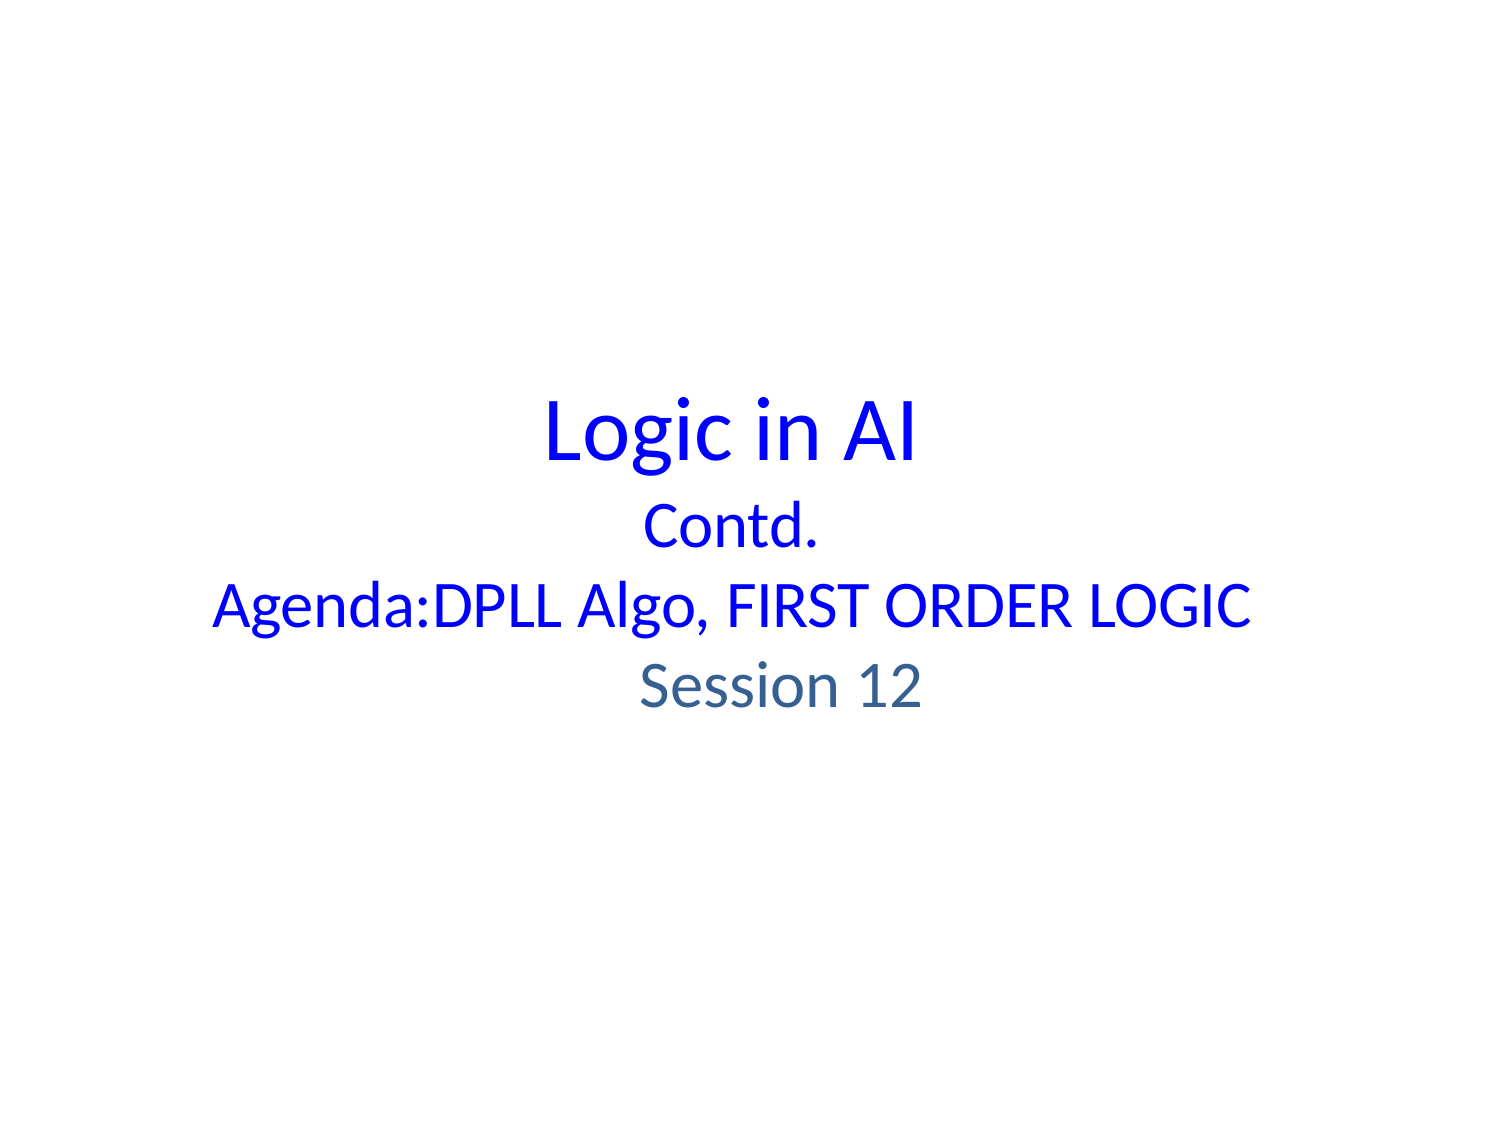

# Logic in AI
Contd.
Agenda:DPLL Algo, FIRST ORDER LOGIC
Session 12